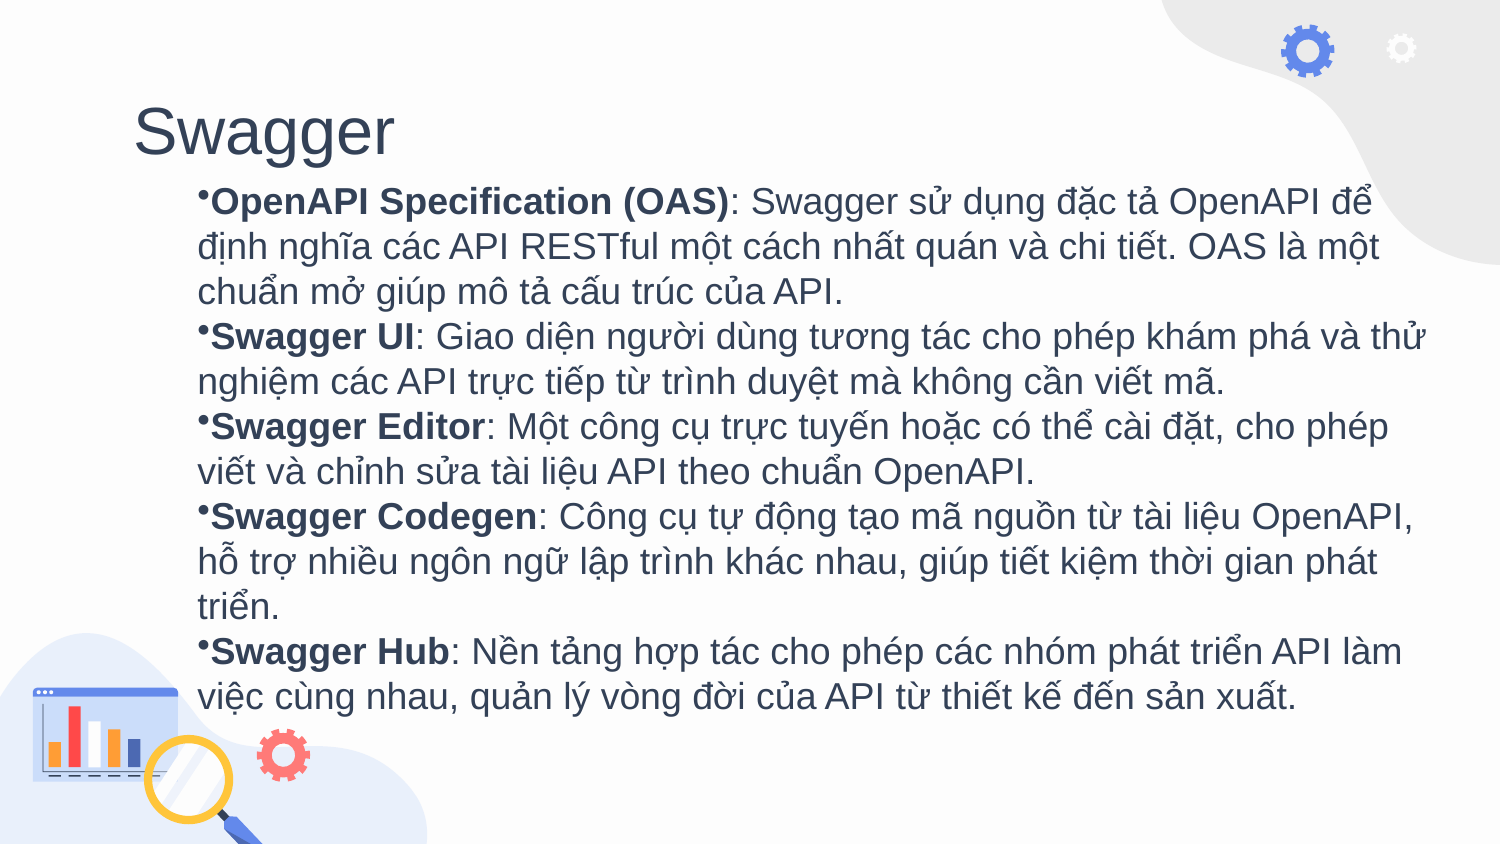

# Swagger
OpenAPI Specification (OAS): Swagger sử dụng đặc tả OpenAPI để định nghĩa các API RESTful một cách nhất quán và chi tiết. OAS là một chuẩn mở giúp mô tả cấu trúc của API.
Swagger UI: Giao diện người dùng tương tác cho phép khám phá và thử nghiệm các API trực tiếp từ trình duyệt mà không cần viết mã.
Swagger Editor: Một công cụ trực tuyến hoặc có thể cài đặt, cho phép viết và chỉnh sửa tài liệu API theo chuẩn OpenAPI.
Swagger Codegen: Công cụ tự động tạo mã nguồn từ tài liệu OpenAPI, hỗ trợ nhiều ngôn ngữ lập trình khác nhau, giúp tiết kiệm thời gian phát triển.
Swagger Hub: Nền tảng hợp tác cho phép các nhóm phát triển API làm việc cùng nhau, quản lý vòng đời của API từ thiết kế đến sản xuất.